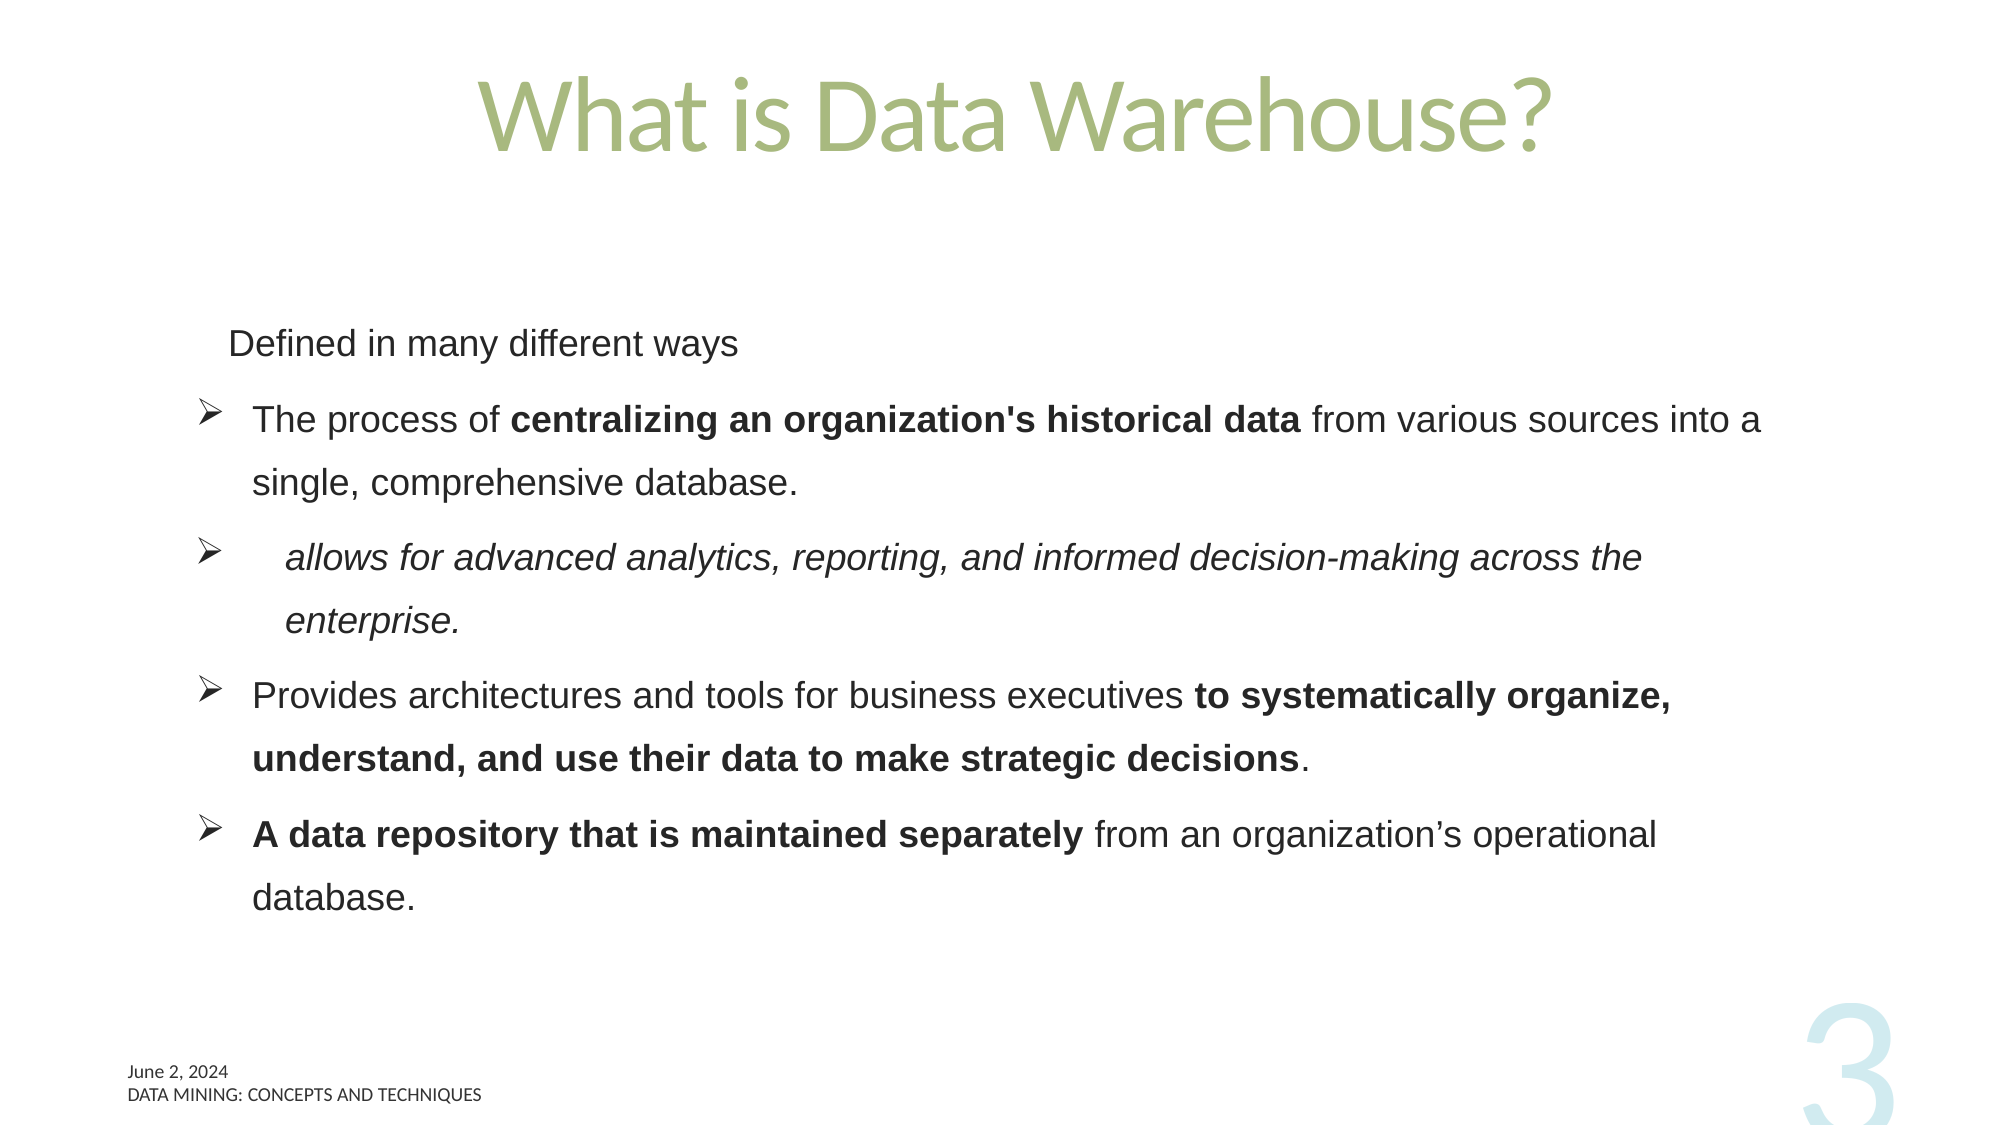

# What is Data Warehouse?
Defined in many different ways
The process of centralizing an organization's historical data from various sources into a single, comprehensive database.
allows for advanced analytics, reporting, and informed decision-making across the enterprise.
Provides architectures and tools for business executives to systematically organize, understand, and use their data to make strategic decisions.
A data repository that is maintained separately from an organization’s operational database.

3
June 2, 2024
Data Mining: Concepts and Techniques